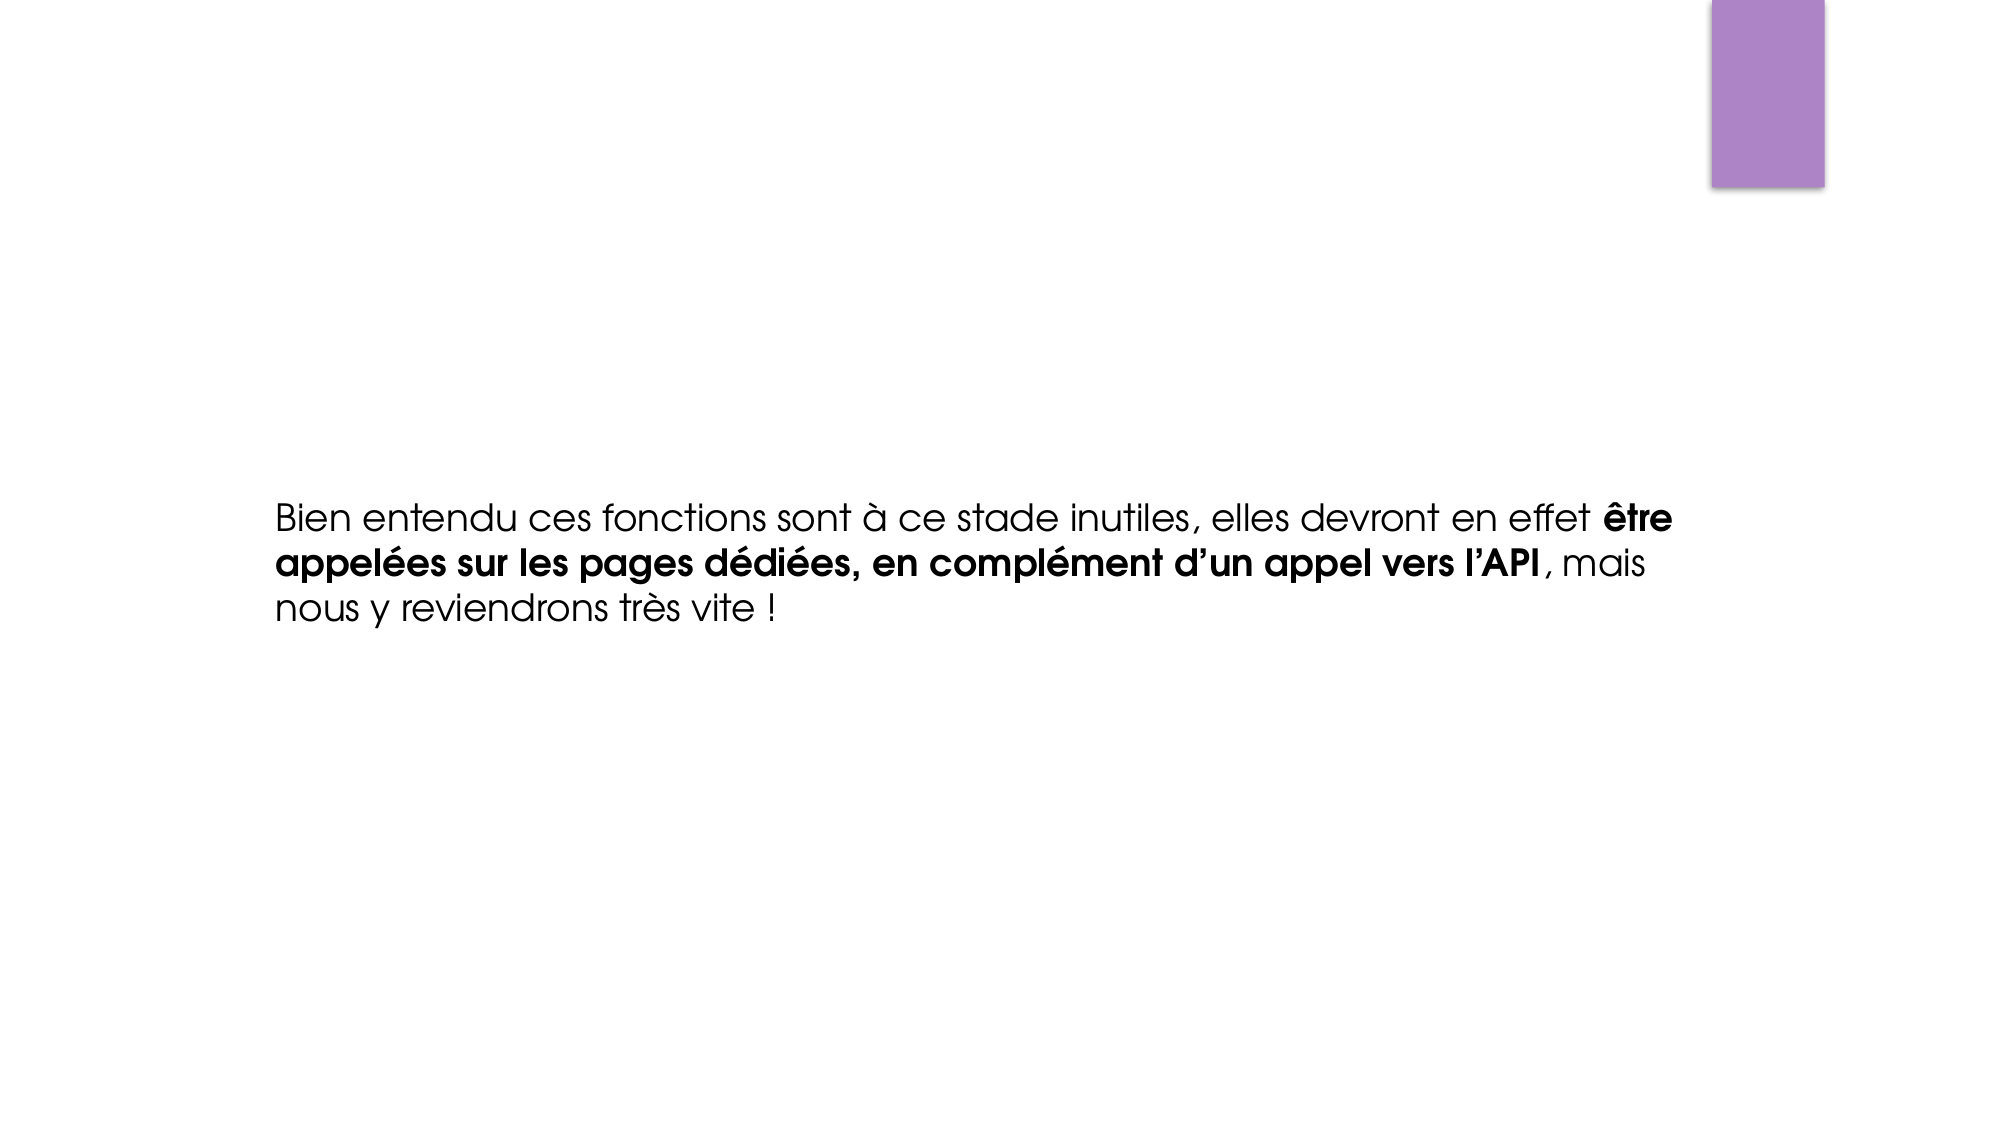

Bien entendu ces fonctions sont à ce stade inutiles, elles devront en effet être appelées sur les pages dédiées, en complément d’un appel vers l’API, mais nous y reviendrons très vite !